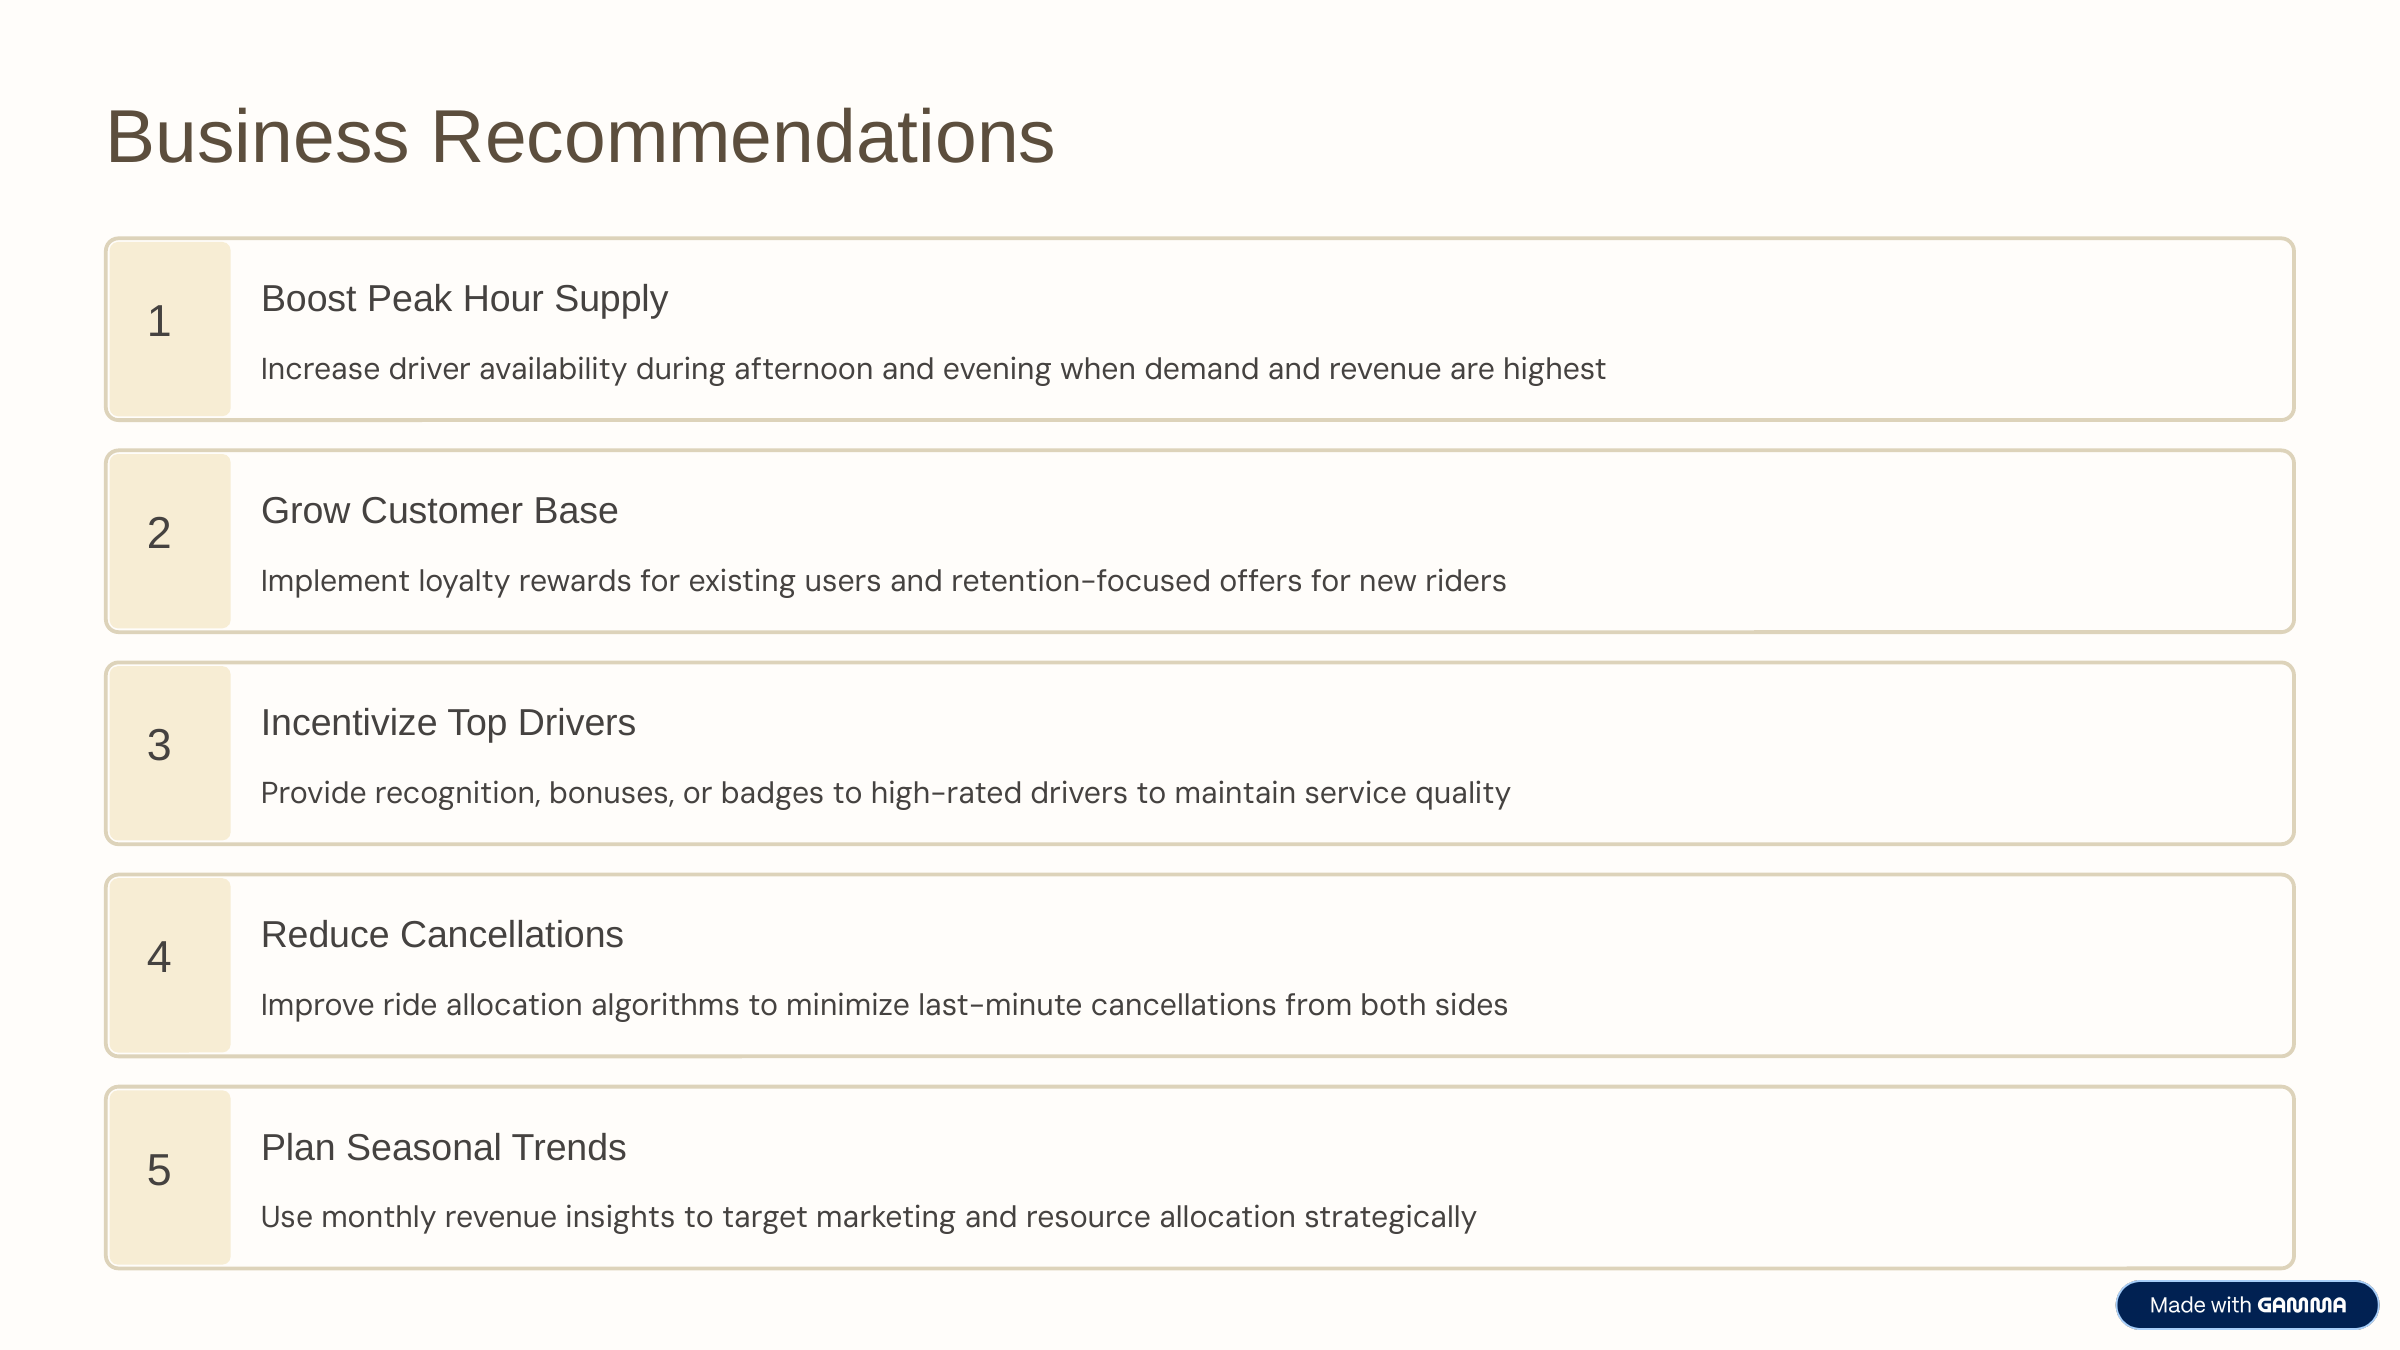

Business Recommendations

Boost Peak Hour Supply
1
Increase driver availability during afternoon and evening when demand and revenue are highest

Grow Customer Base
2
Implement loyalty rewards for existing users and retention-focused offers for new riders

Incentivize Top Drivers
3
Provide recognition, bonuses, or badges to high-rated drivers to maintain service quality

Reduce Cancellations
4
Improve ride allocation algorithms to minimize last-minute cancellations from both sides

Plan Seasonal Trends
5
Use monthly revenue insights to target marketing and resource allocation strategically